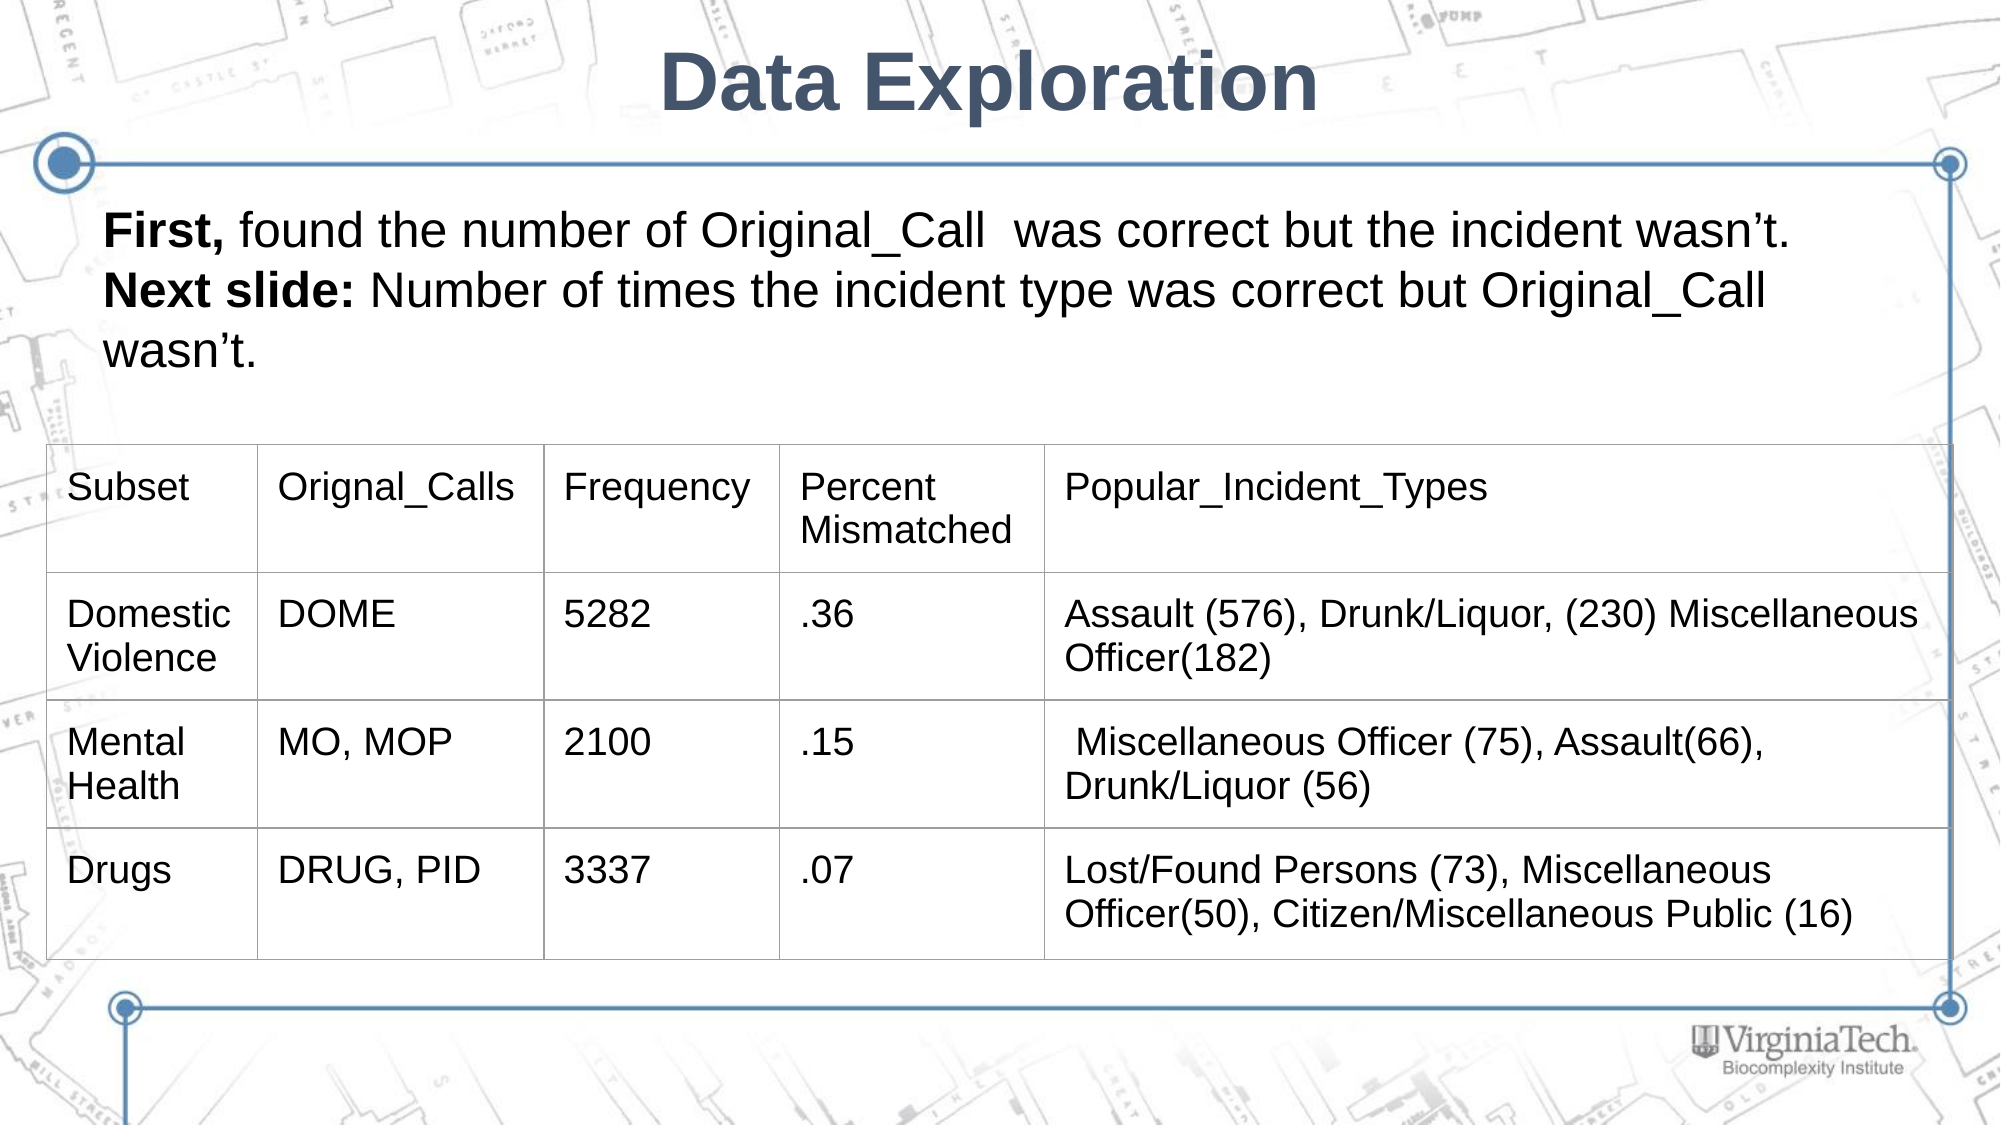

# Data Exploration
First, found the number of Original_Call  was correct but the incident wasn’t.
Next slide: Number of times the incident type was correct but Original_Call wasn’t.
| Subset | Orignal\_Calls | Frequency | Percent Mismatched | Popular\_Incident\_Types |
| --- | --- | --- | --- | --- |
| Domestic Violence | DOME | 5282 | .36 | Assault (576), Drunk/Liquor, (230) Miscellaneous Officer(182) |
| Mental Health | MO, MOP | 2100 | .15 | Miscellaneous Officer (75), Assault(66), Drunk/Liquor (56) |
| Drugs | DRUG, PID | 3337 | .07 | Lost/Found Persons (73), Miscellaneous Officer(50), Citizen/Miscellaneous Public (16) |